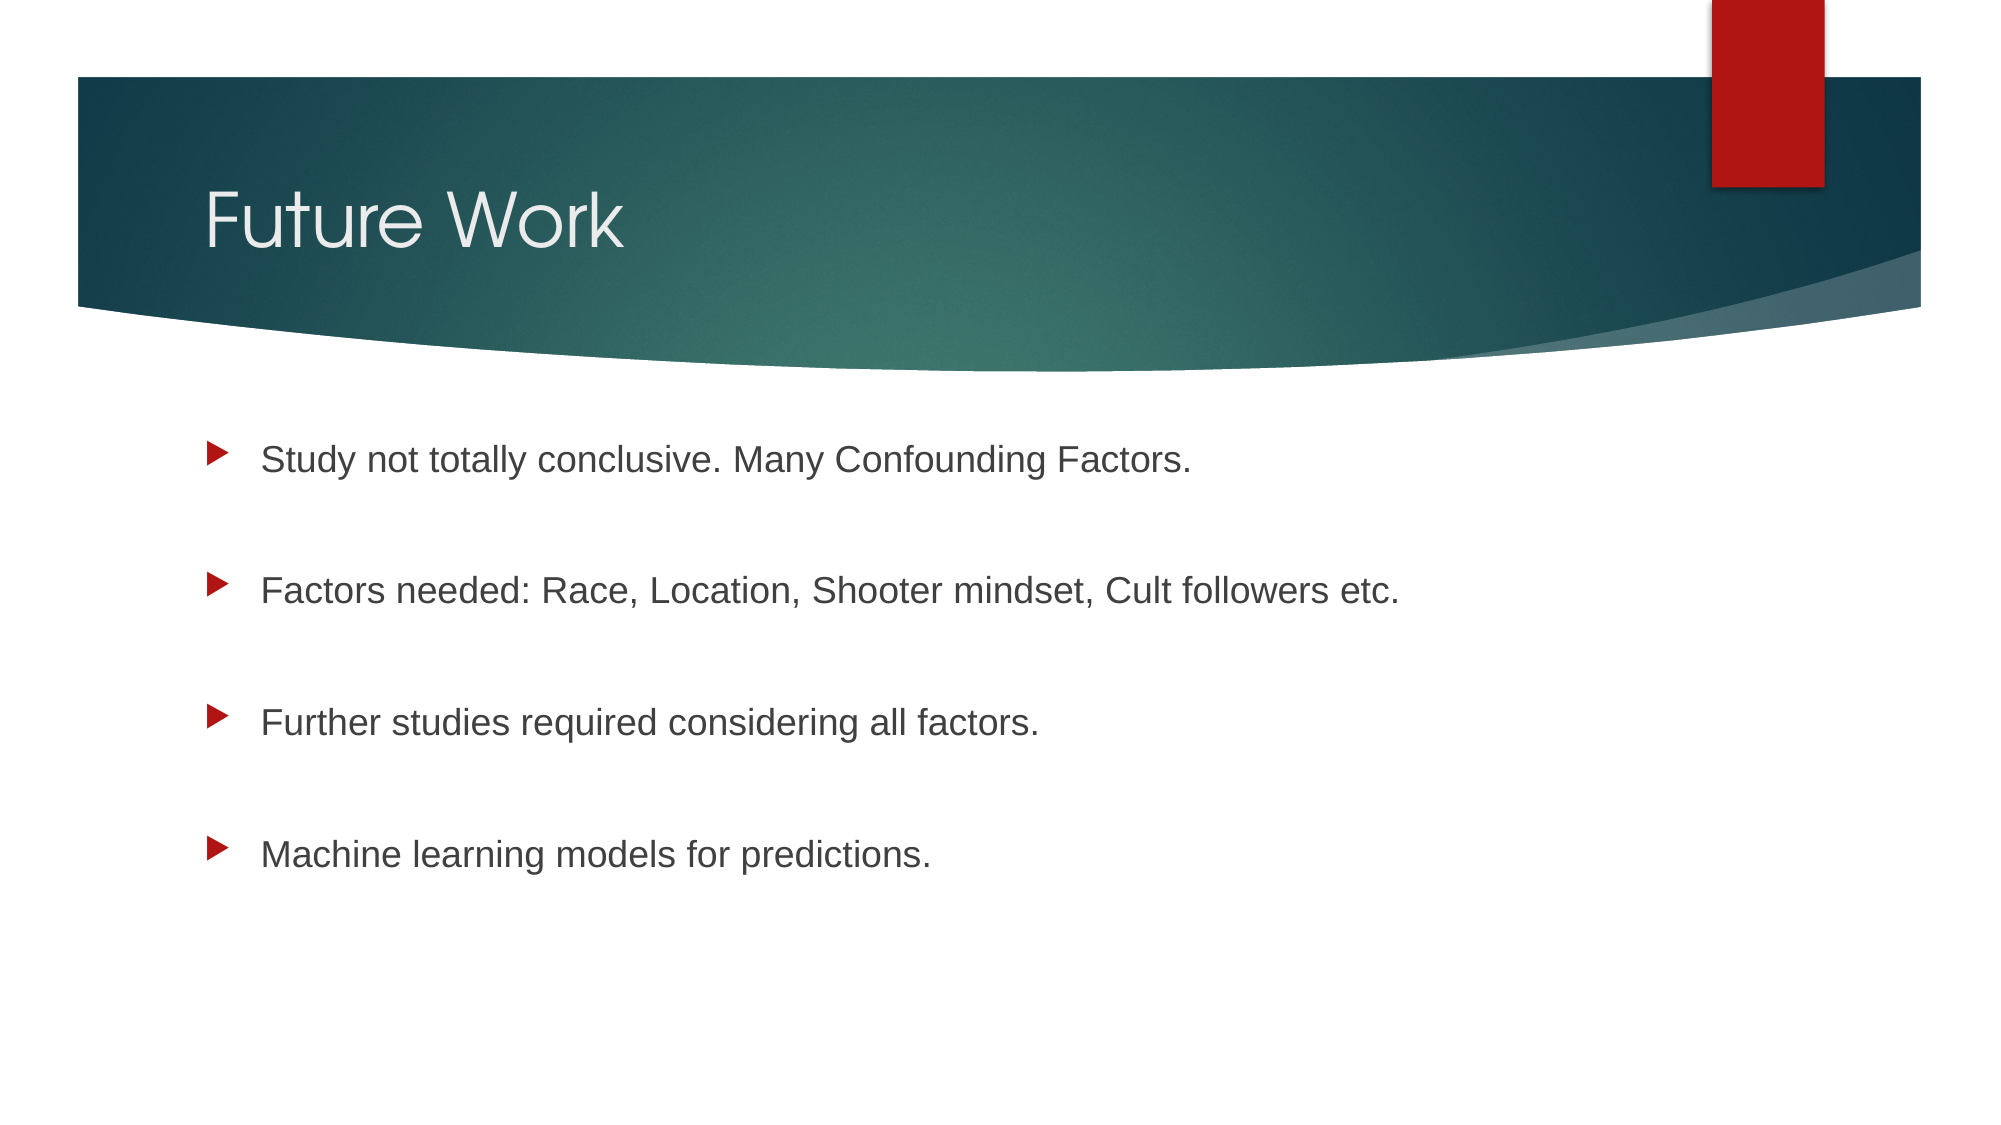

# Future Work
Study not totally conclusive. Many Confounding Factors.

Factors needed: Race, Location, Shooter mindset, Cult followers etc.

Further studies required considering all factors.

Machine learning models for predictions.